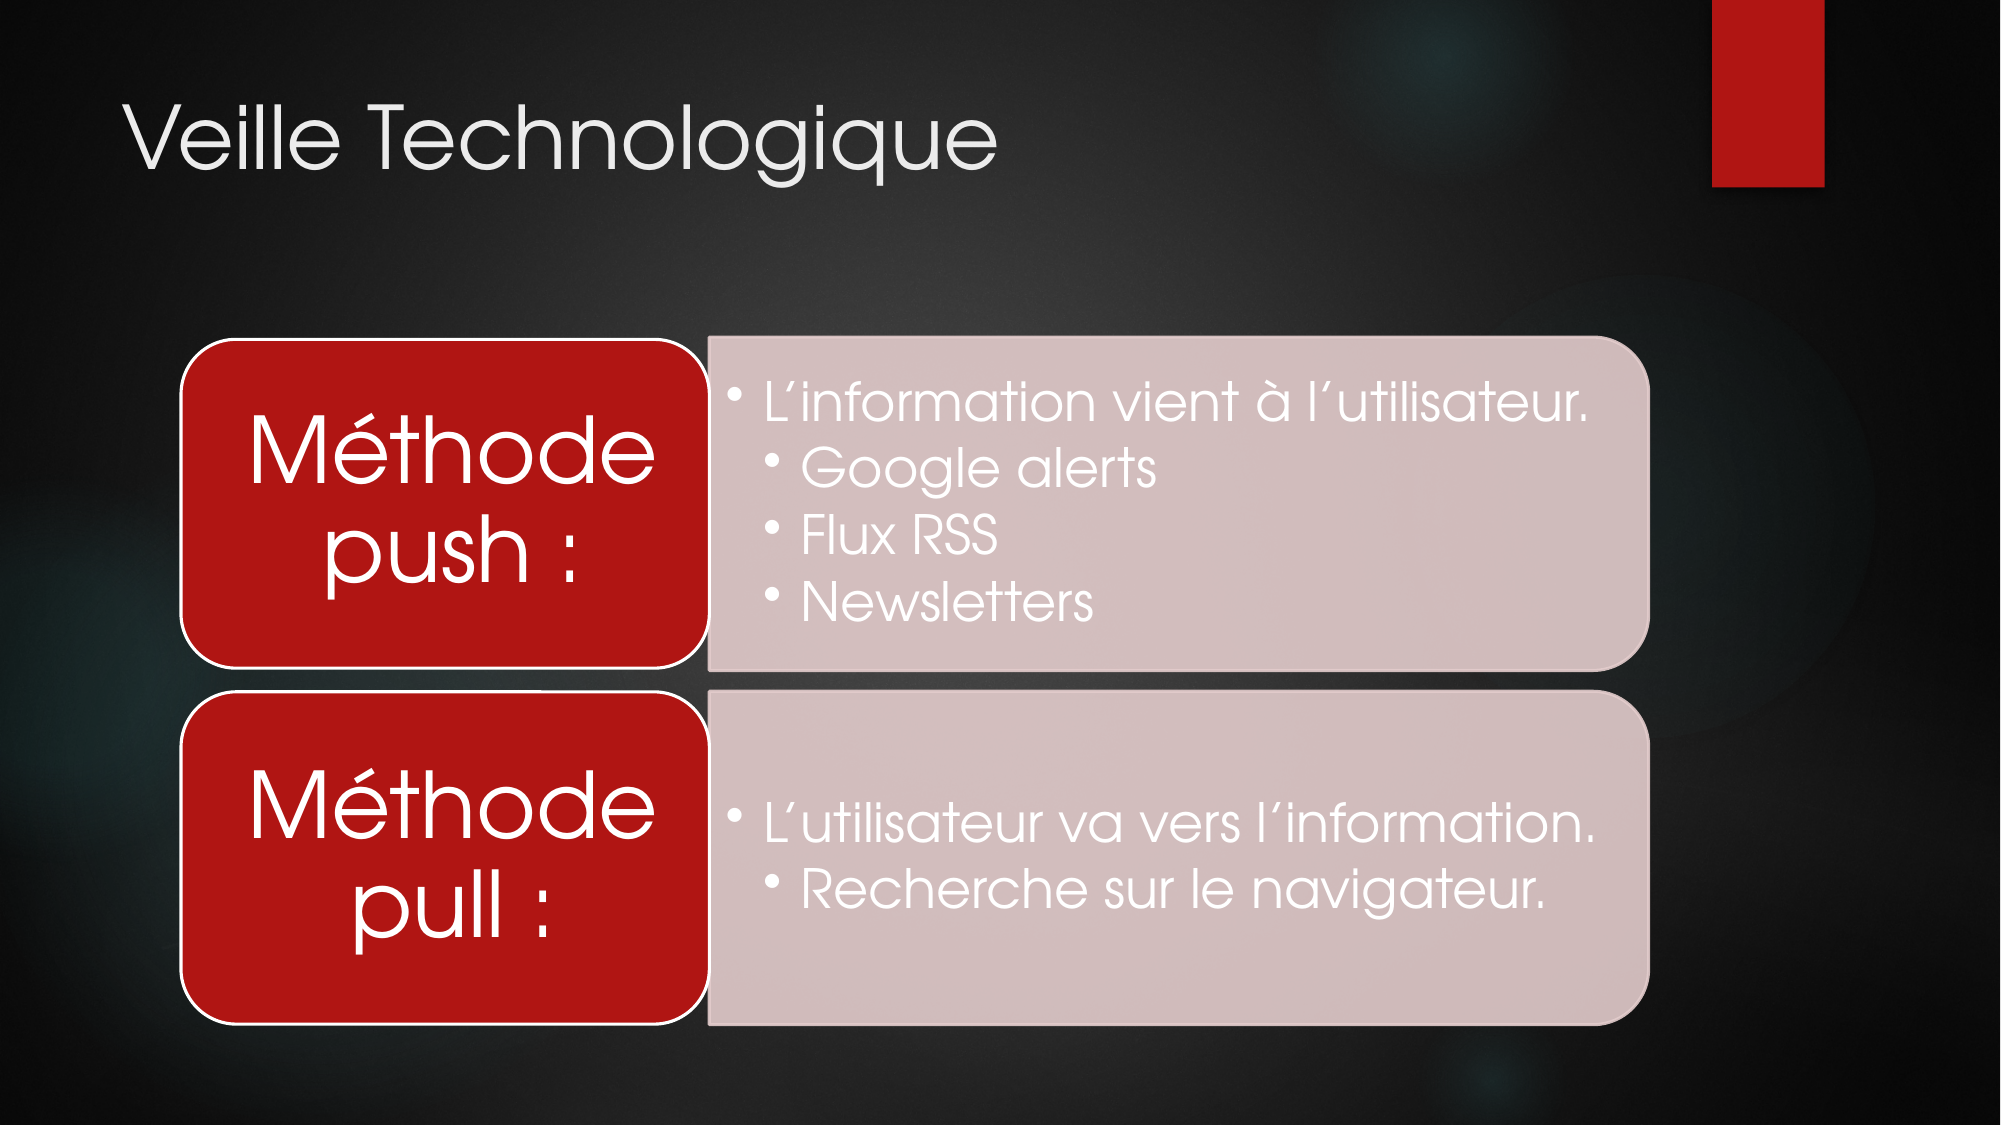

# Veille Technologique
L’information vient à l’utilisateur.
Google alerts
Flux RSS
Newsletters
Méthode push :
L’utilisateur va vers l’information.
Recherche sur le navigateur.
Méthode pull :